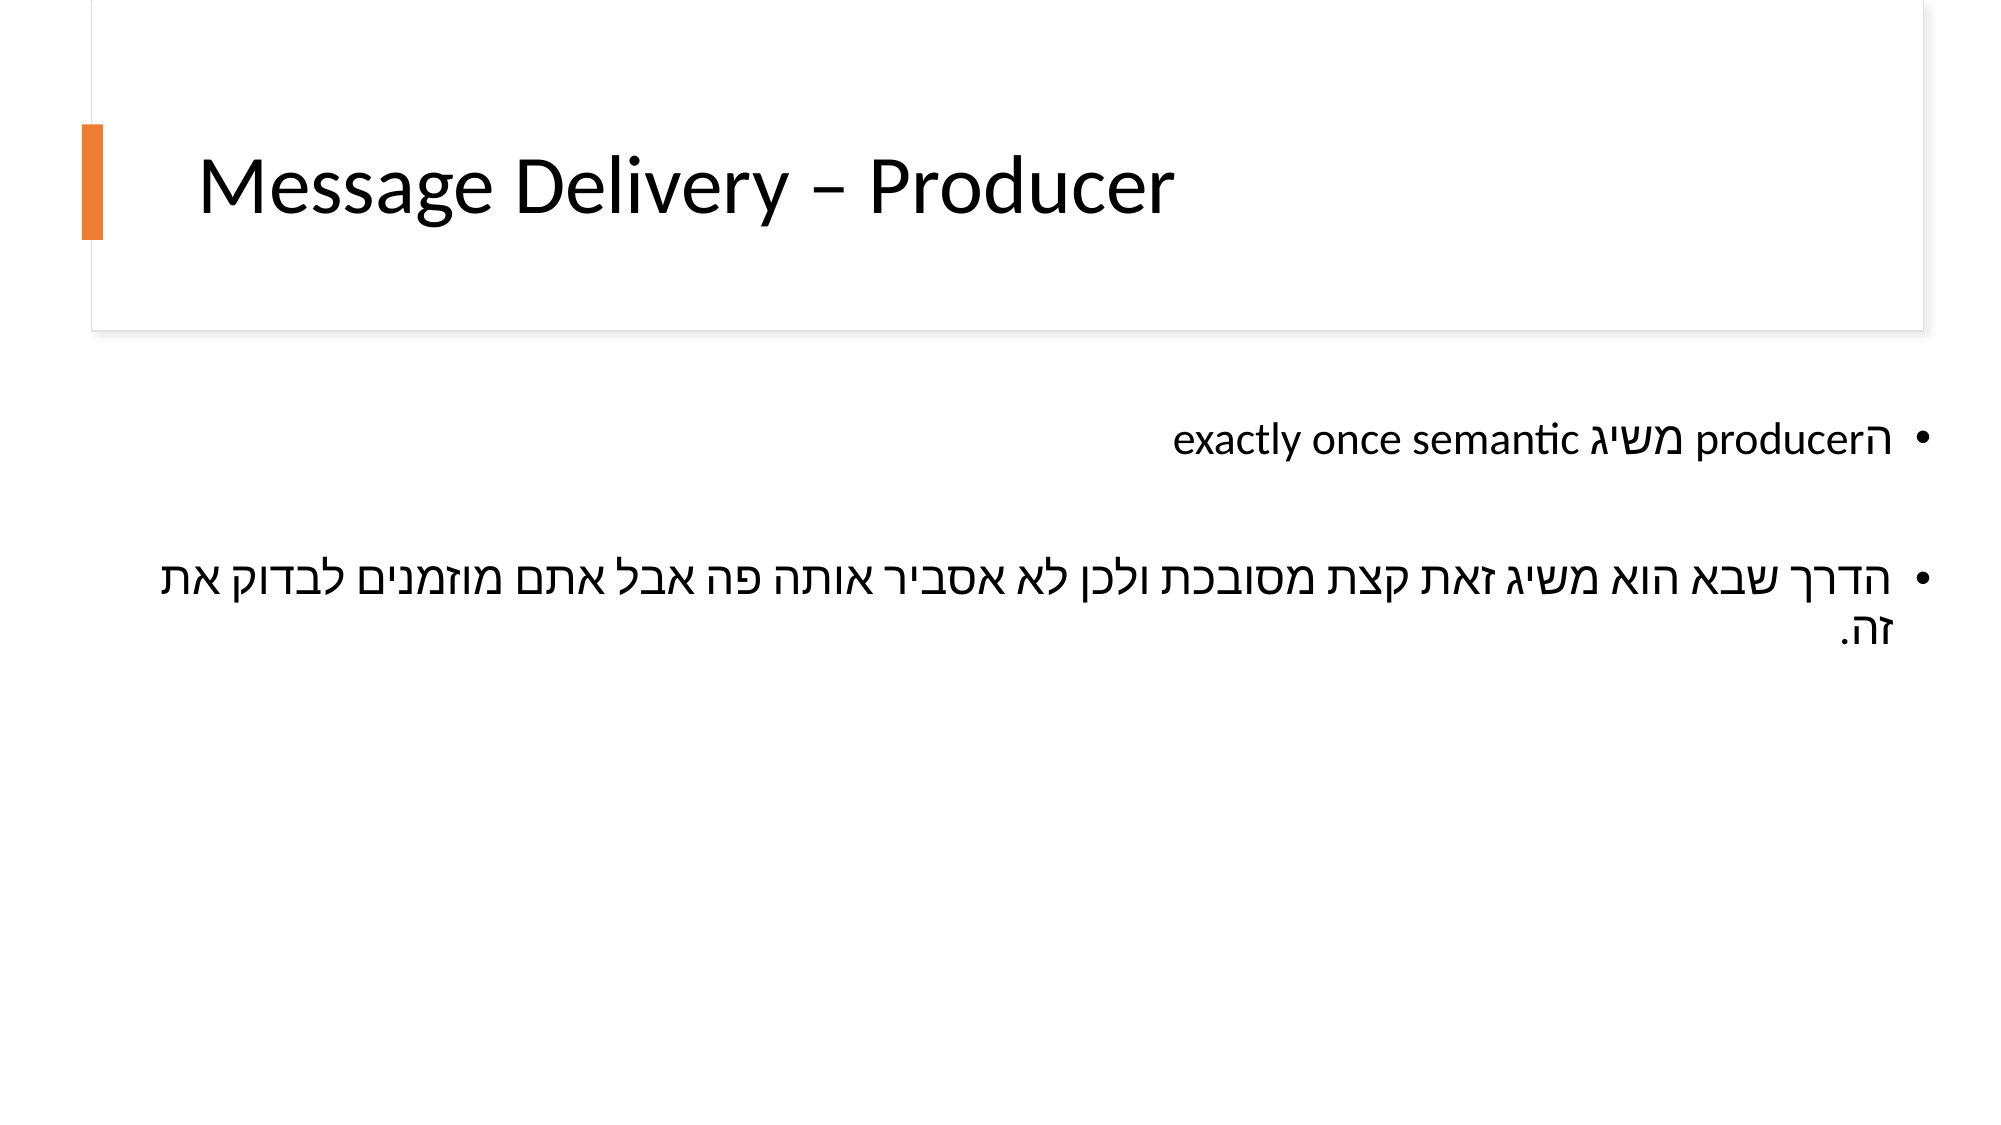

# Message Delivery – Producer

הproducer משיג exactly once semantic

הדרך שבא הוא משיג זאת קצת מסובכת ולכן לא אסביר אותה פה אבל אתם מוזמנים לבדוק את זה.